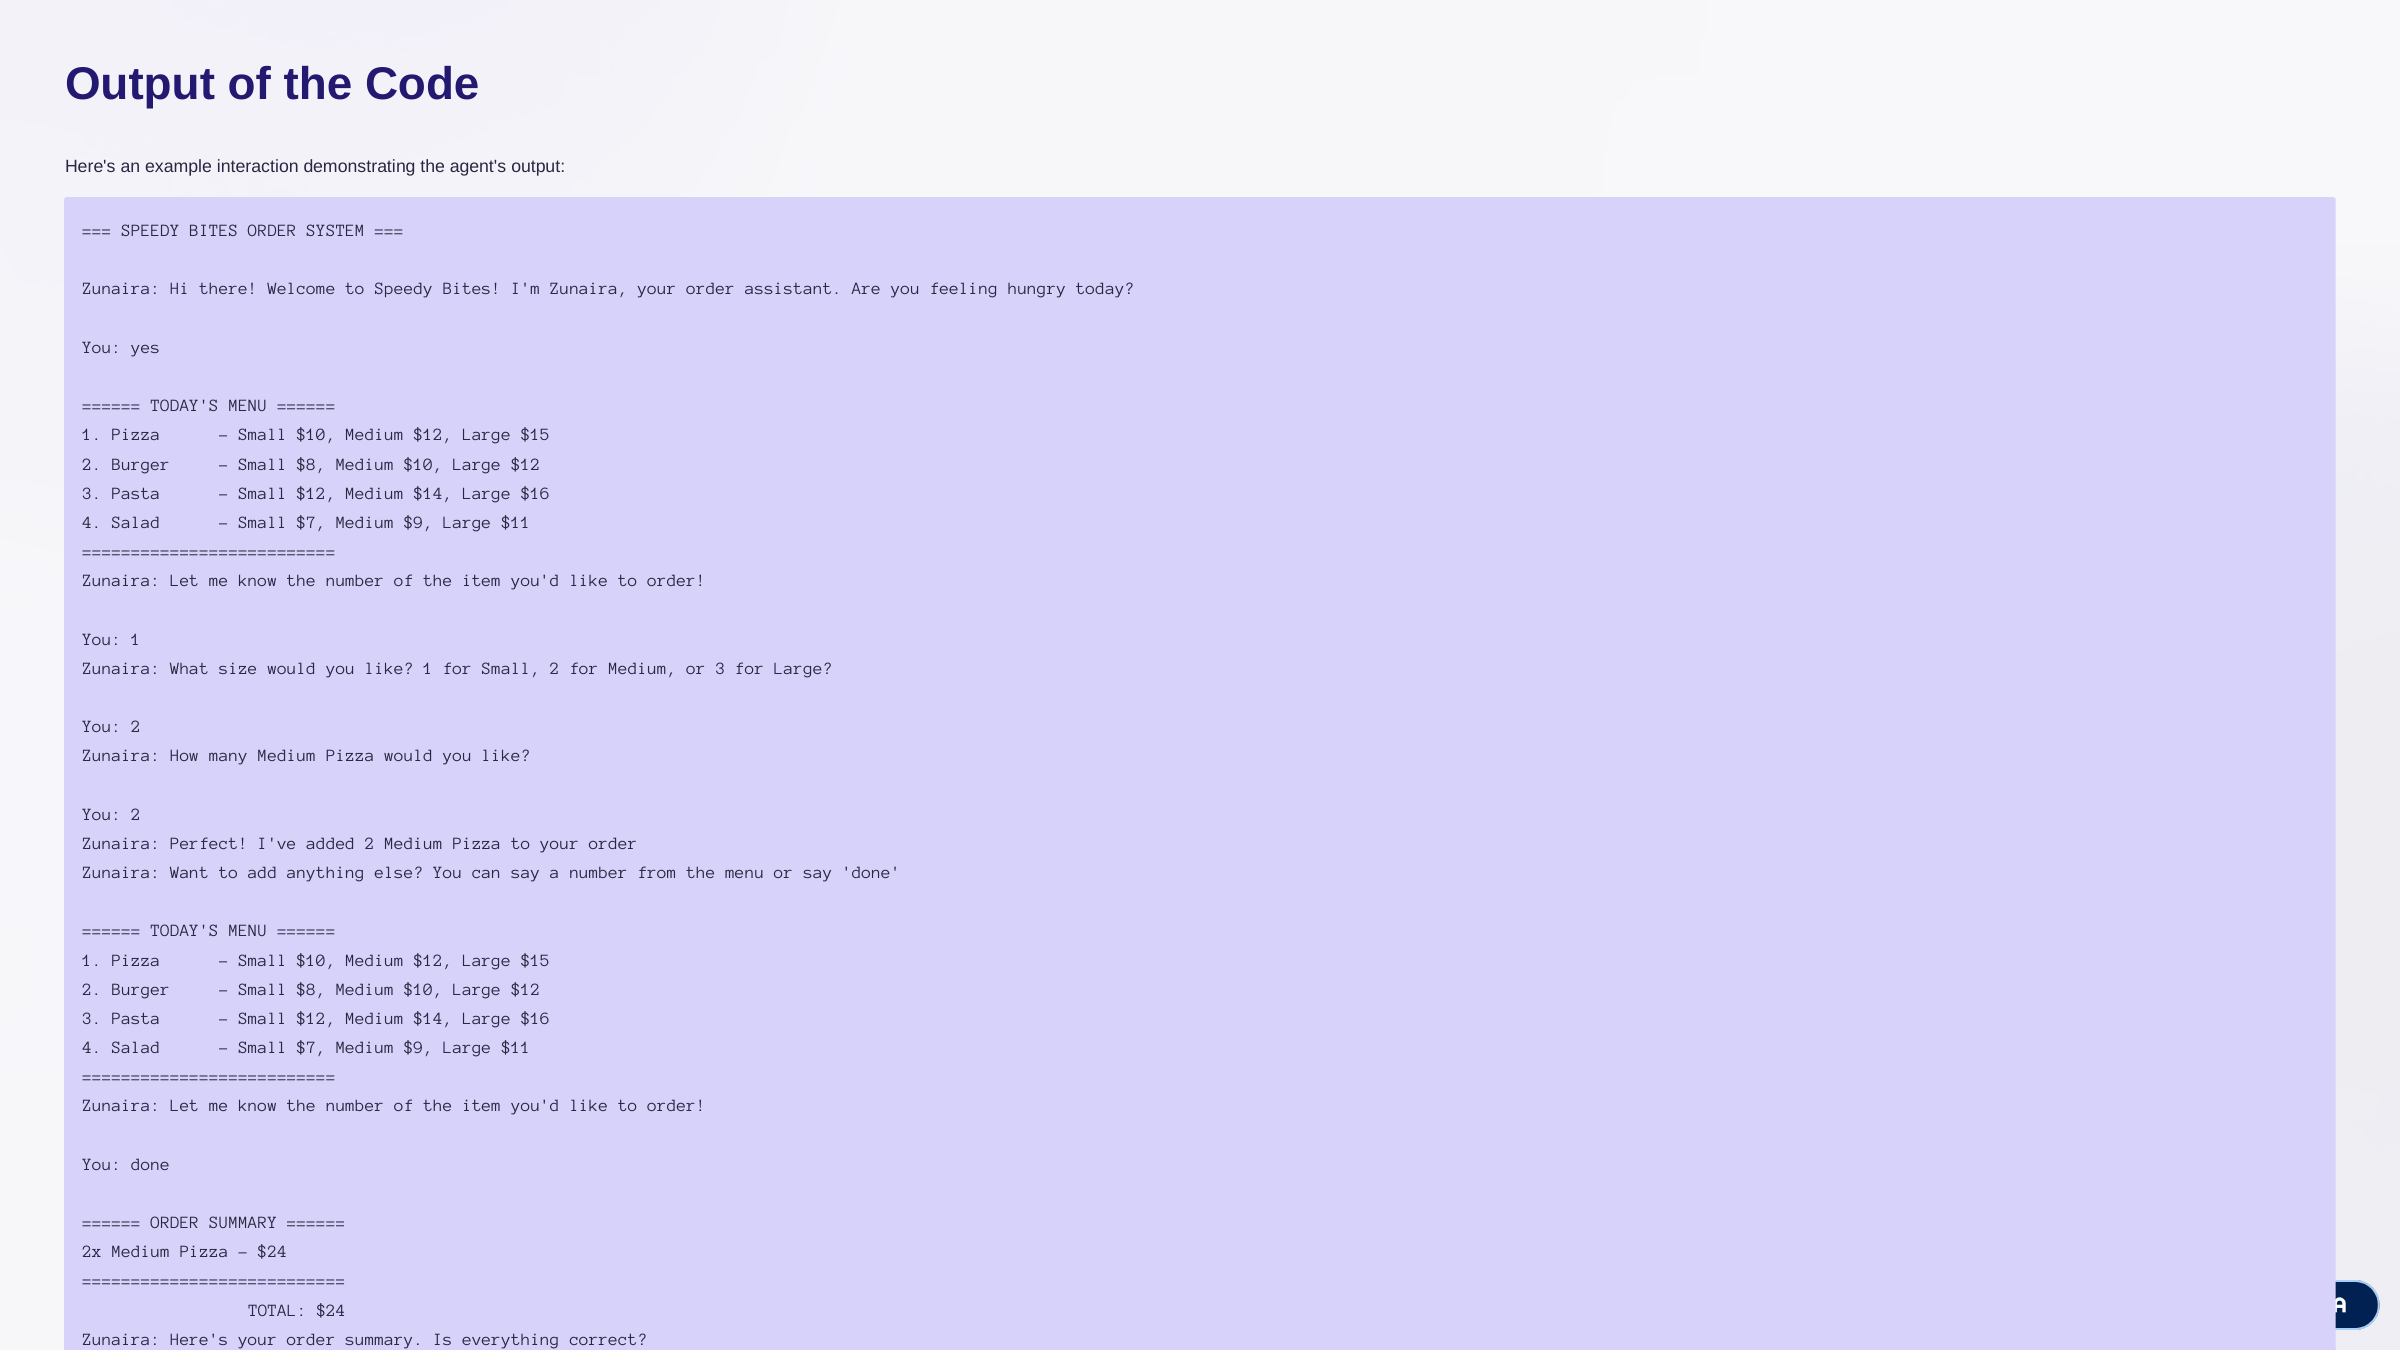

Output of the Code
Here's an example interaction demonstrating the agent's output:

=== SPEEDY BITES ORDER SYSTEM ===

Zunaira: Hi there! Welcome to Speedy Bites! I'm Zunaira, your order assistant. Are you feeling hungry today?

You: yes

====== TODAY'S MENU ======
1. Pizza      - Small $10, Medium $12, Large $15
2. Burger     - Small $8, Medium $10, Large $12
3. Pasta      - Small $12, Medium $14, Large $16
4. Salad      - Small $7, Medium $9, Large $11
==========================
Zunaira: Let me know the number of the item you'd like to order!

You: 1
Zunaira: What size would you like? 1 for Small, 2 for Medium, or 3 for Large?

You: 2
Zunaira: How many Medium Pizza would you like?

You: 2
Zunaira: Perfect! I've added 2 Medium Pizza to your order
Zunaira: Want to add anything else? You can say a number from the menu or say 'done'

====== TODAY'S MENU ======
1. Pizza      - Small $10, Medium $12, Large $15
2. Burger     - Small $8, Medium $10, Large $12
3. Pasta      - Small $12, Medium $14, Large $16
4. Salad      - Small $7, Medium $9, Large $11
==========================
Zunaira: Let me know the number of the item you'd like to order!

You: done

====== ORDER SUMMARY ======
2x Medium Pizza - $24
===========================
                 TOTAL: $24
Zunaira: Here's your order summary. Is everything correct?

You: yes
Zunaira: Great! Where should we deliver your order?

You: dha
Zunaira: Would you like to pay cash on delivery or use online payment?

You: cash
Zunaira: Got it! dha. Your food will be hot and ready at your door in about 30 minutes
Zunaira: We'll collect $24 in cash when we deliver
Zunaira: Thanks for ordering from Speedy Bites, and enjoy your meal! If you're ever hungry again, you know who to call!